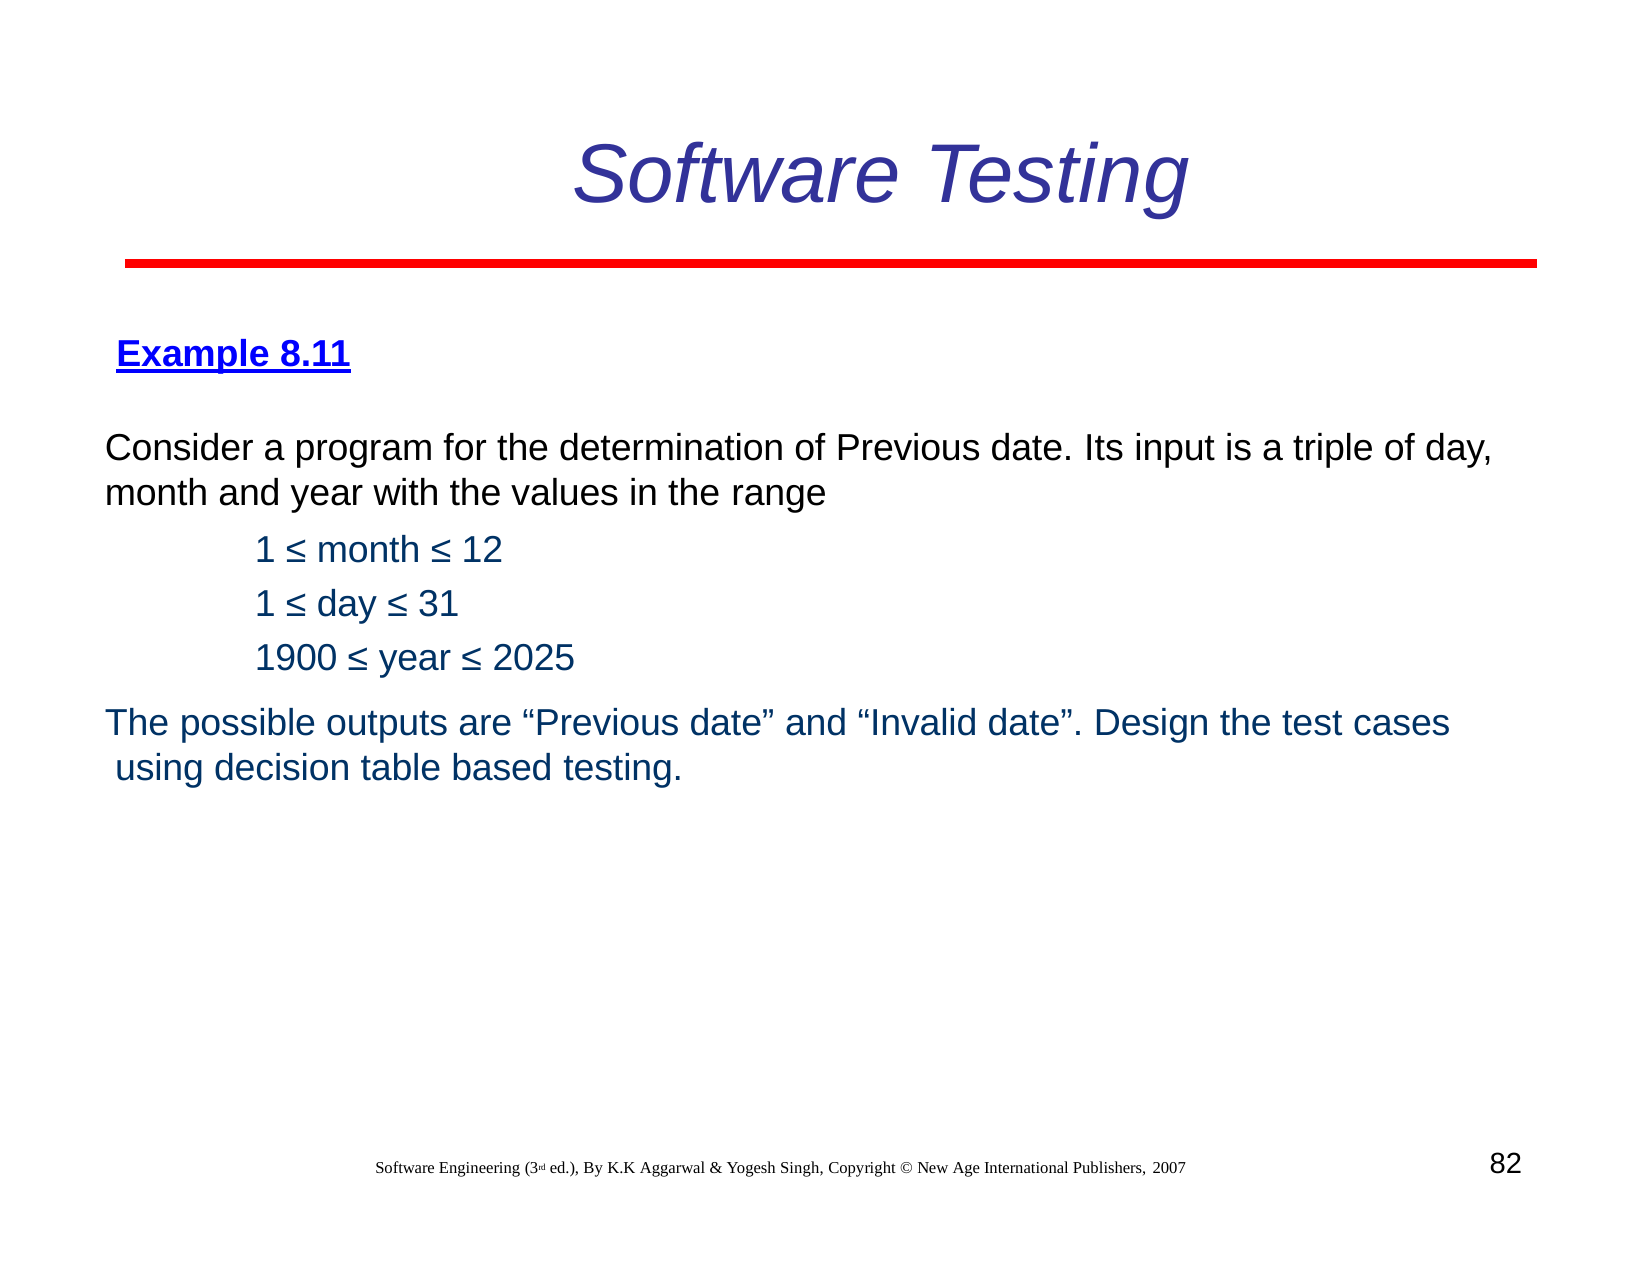

# Software Testing

Example 8.11

Consider a program for the determination of Previous date. Its input is a triple of day,  month and year with the values in the range
1 ≤ month ≤ 12
1 ≤ day ≤ 31
1900 ≤ year ≤ 2025
The possible outputs are “Previous date” and “Invalid date”. Design the test cases  using decision table based testing.
82
Software Engineering (3rd  ed.), By K.K Aggarwal & Yogesh Singh, Copyright © New Age International Publishers, 2007